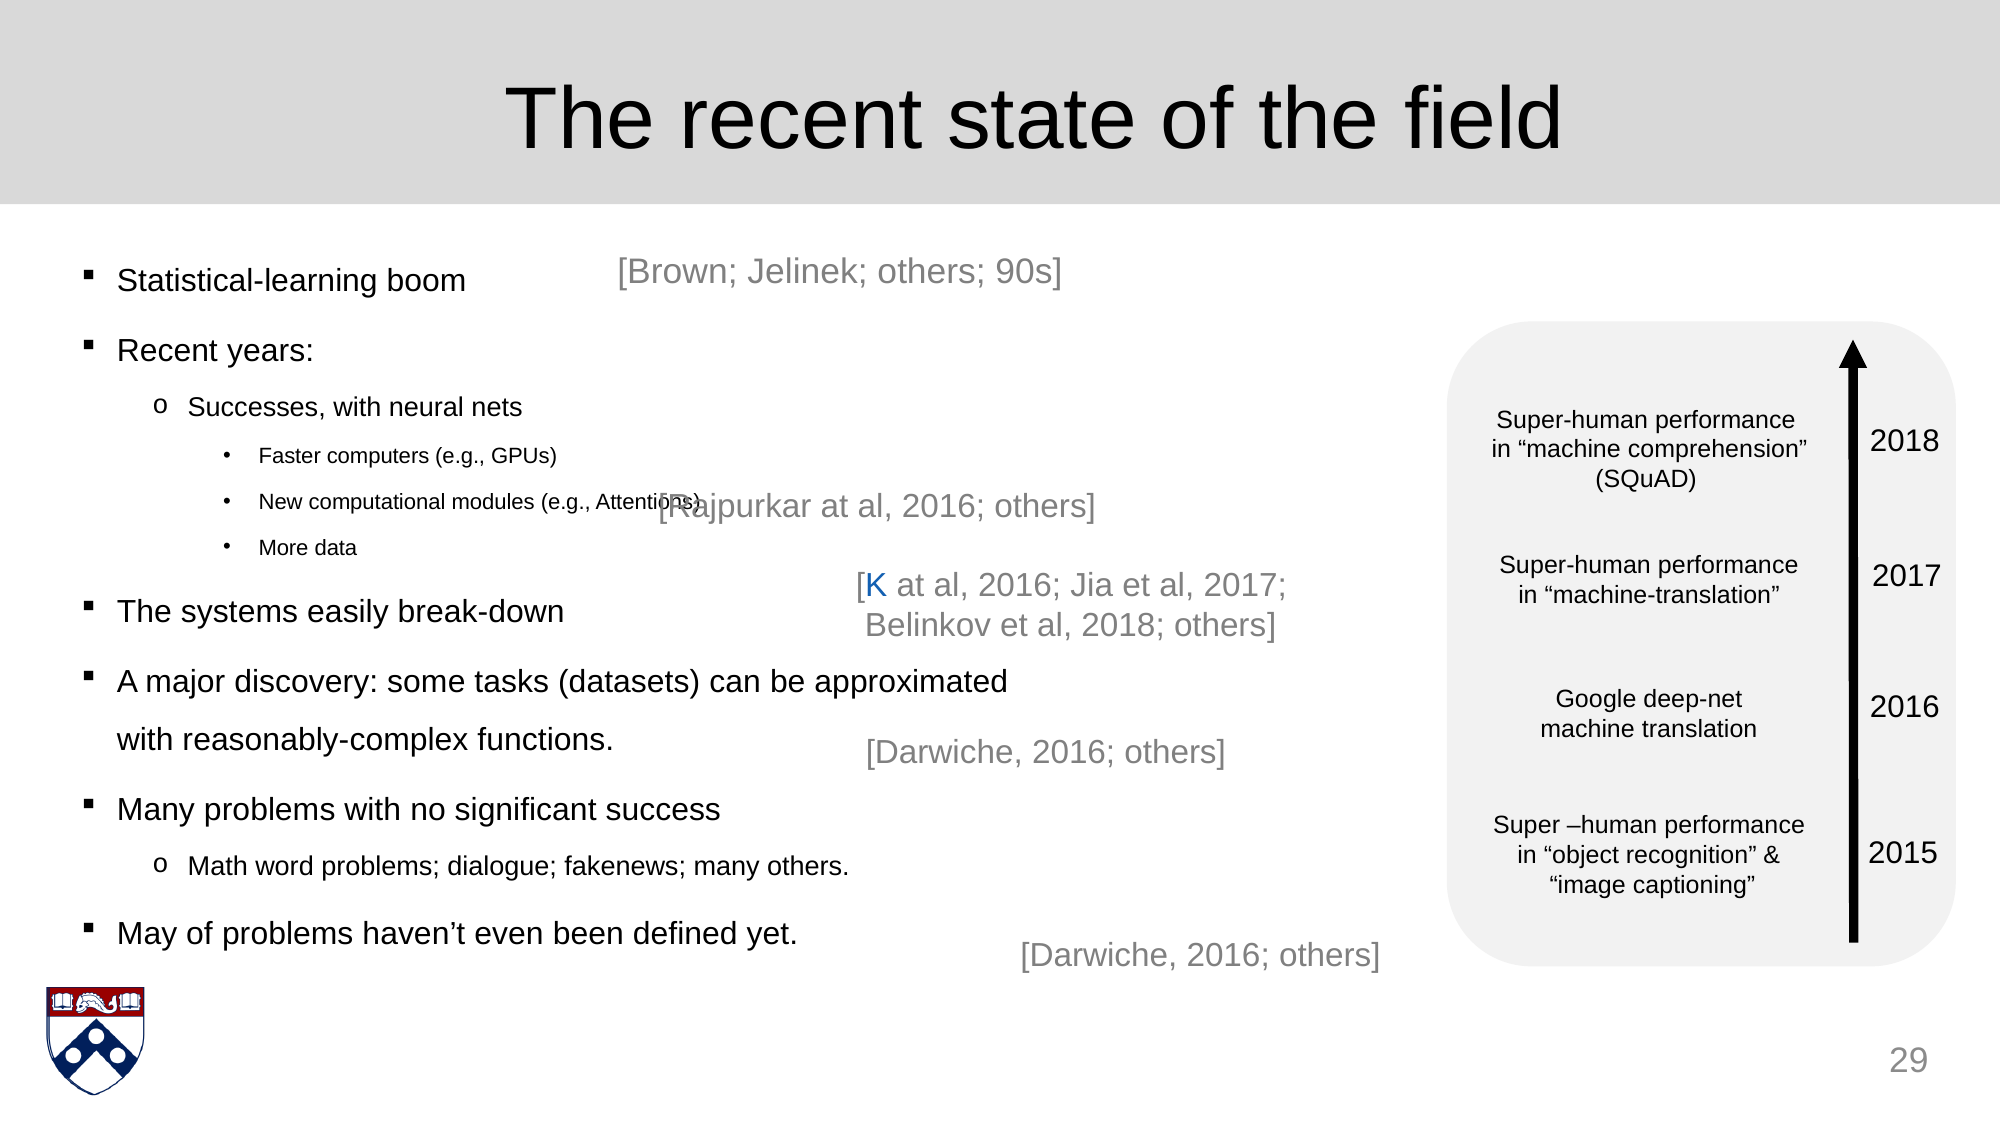

# The recent state of the field
Statistical-learning boom
Recent years:
Successes, with neural nets
Faster computers (e.g., GPUs)
New computational modules (e.g., Attentions)
More data
The systems easily break-down
A major discovery: some tasks (datasets) can be approximated
with reasonably-complex functions.
Many problems with no significant success
Math word problems; dialogue; fakenews; many others.
May of problems haven’t even been defined yet.
[Brown; Jelinek; others; 90s]

Super-human performance
in “machine comprehension”
(SQuAD)
2018
Super-human performance
in “machine-translation”
2017
Google deep-net
machine translation
2016
Super –human performance
in “object recognition” &
“image captioning”
2015
[Rajpurkar at al, 2016; others]
[K at al, 2016; Jia et al, 2017;
 Belinkov et al, 2018; others]
[Darwiche, 2016; others]
[Darwiche, 2016; others]
29